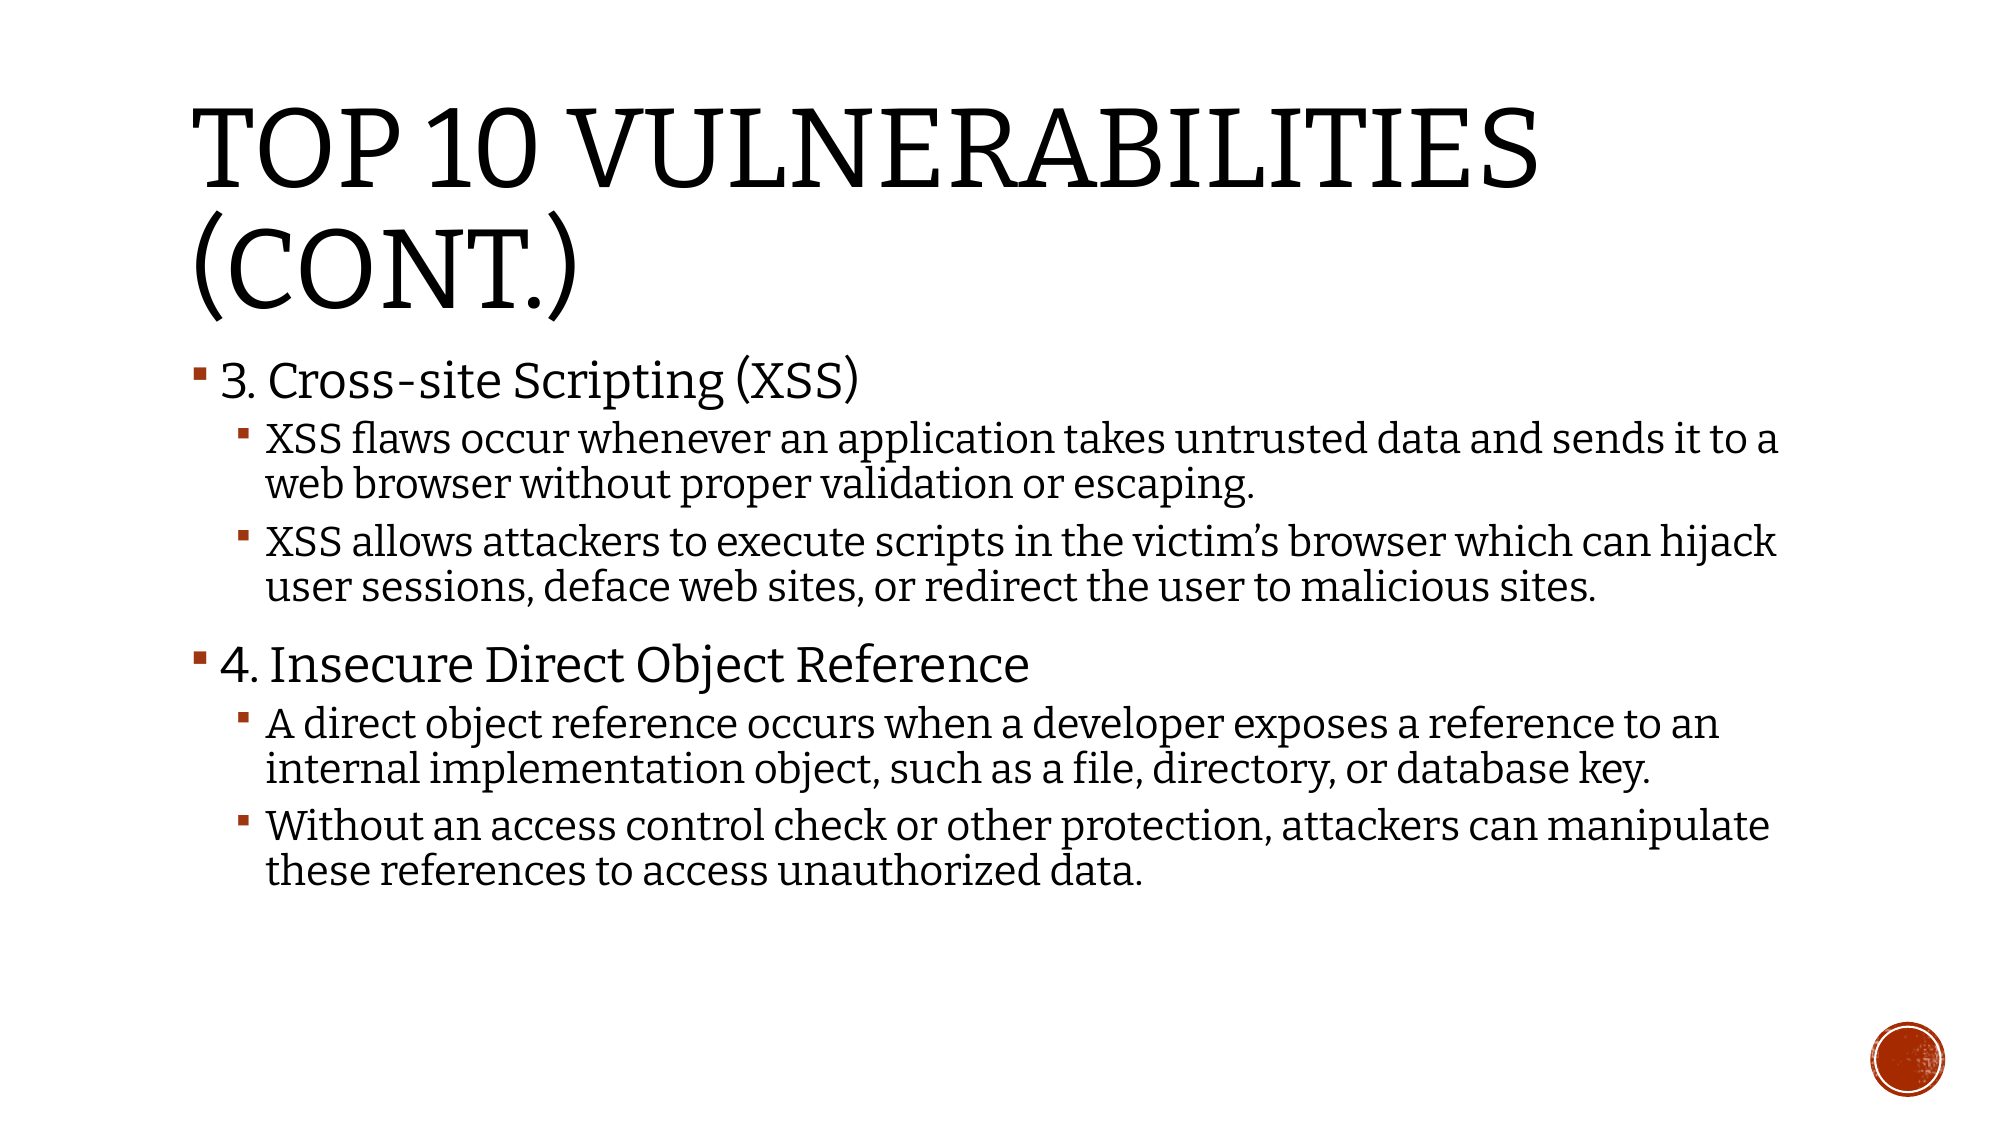

# Top 10 Vulnerabilities (cont.)
3. Cross-site Scripting (XSS)
XSS flaws occur whenever an application takes untrusted data and sends it to a web browser without proper validation or escaping.
XSS allows attackers to execute scripts in the victim’s browser which can hijack user sessions, deface web sites, or redirect the user to malicious sites.
4. Insecure Direct Object Reference
A direct object reference occurs when a developer exposes a reference to an internal implementation object, such as a file, directory, or database key.
Without an access control check or other protection, attackers can manipulate these references to access unauthorized data.